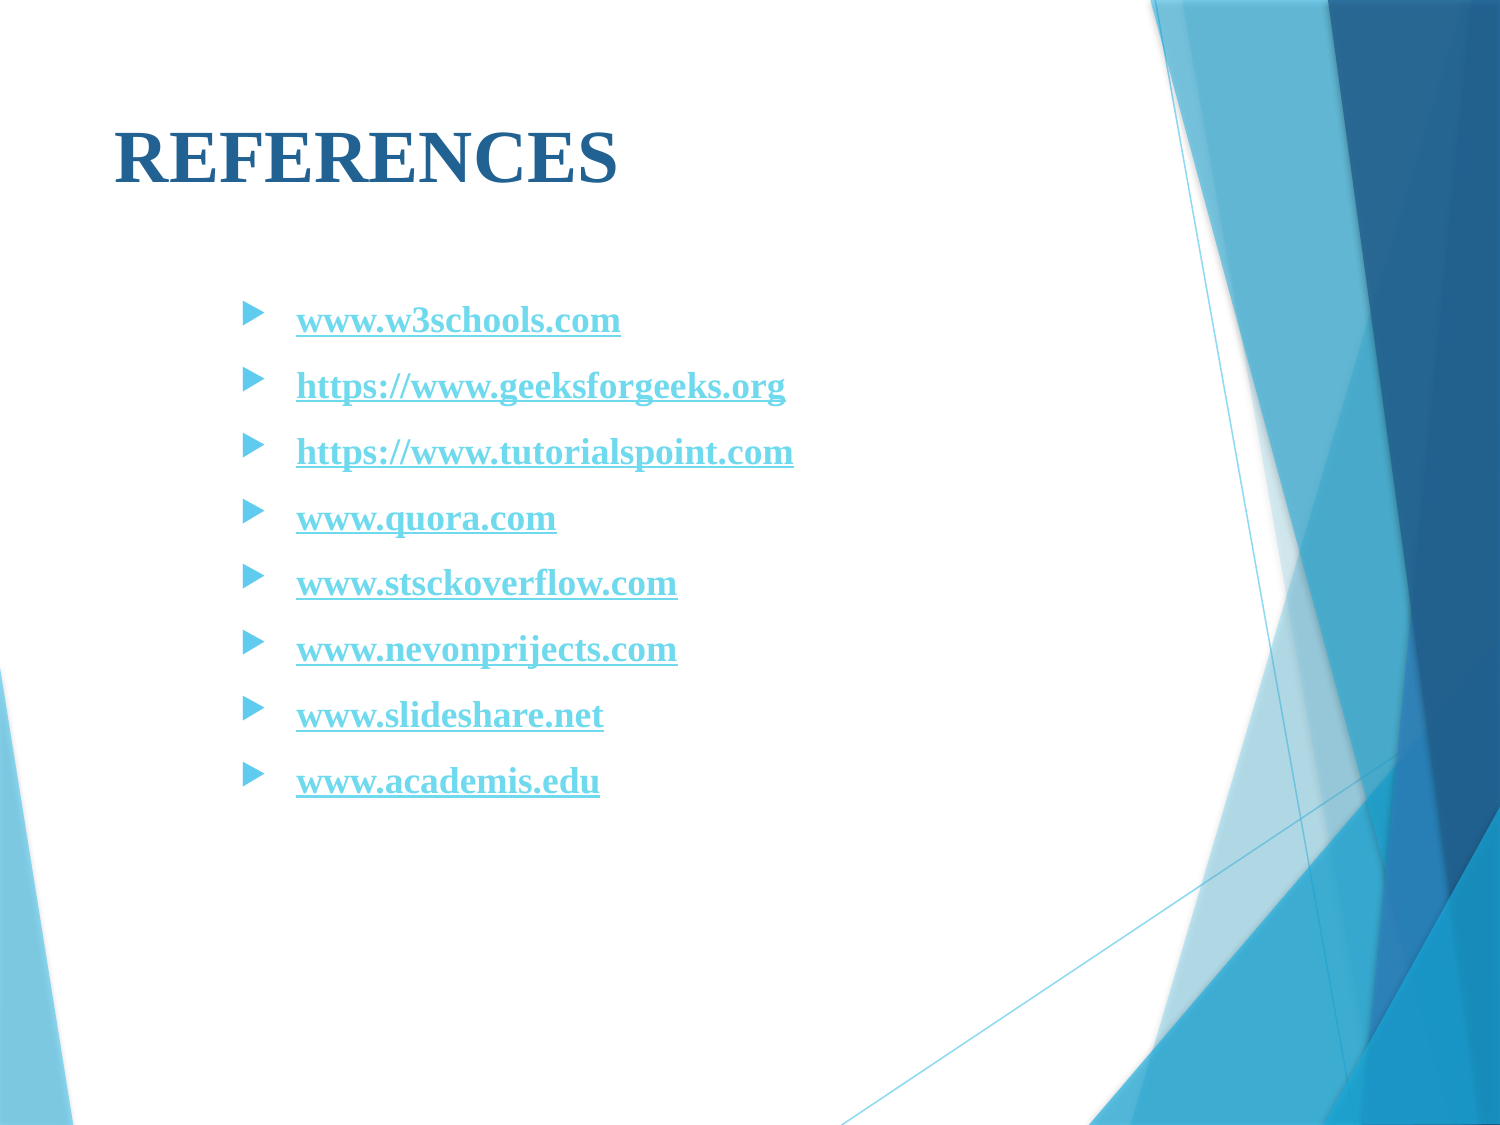

# REFERENCES
www.w3schools.com
https://www.geeksforgeeks.org
https://www.tutorialspoint.com
www.quora.com
www.stsckoverflow.com
www.nevonprijects.com
www.slideshare.net
www.academis.edu